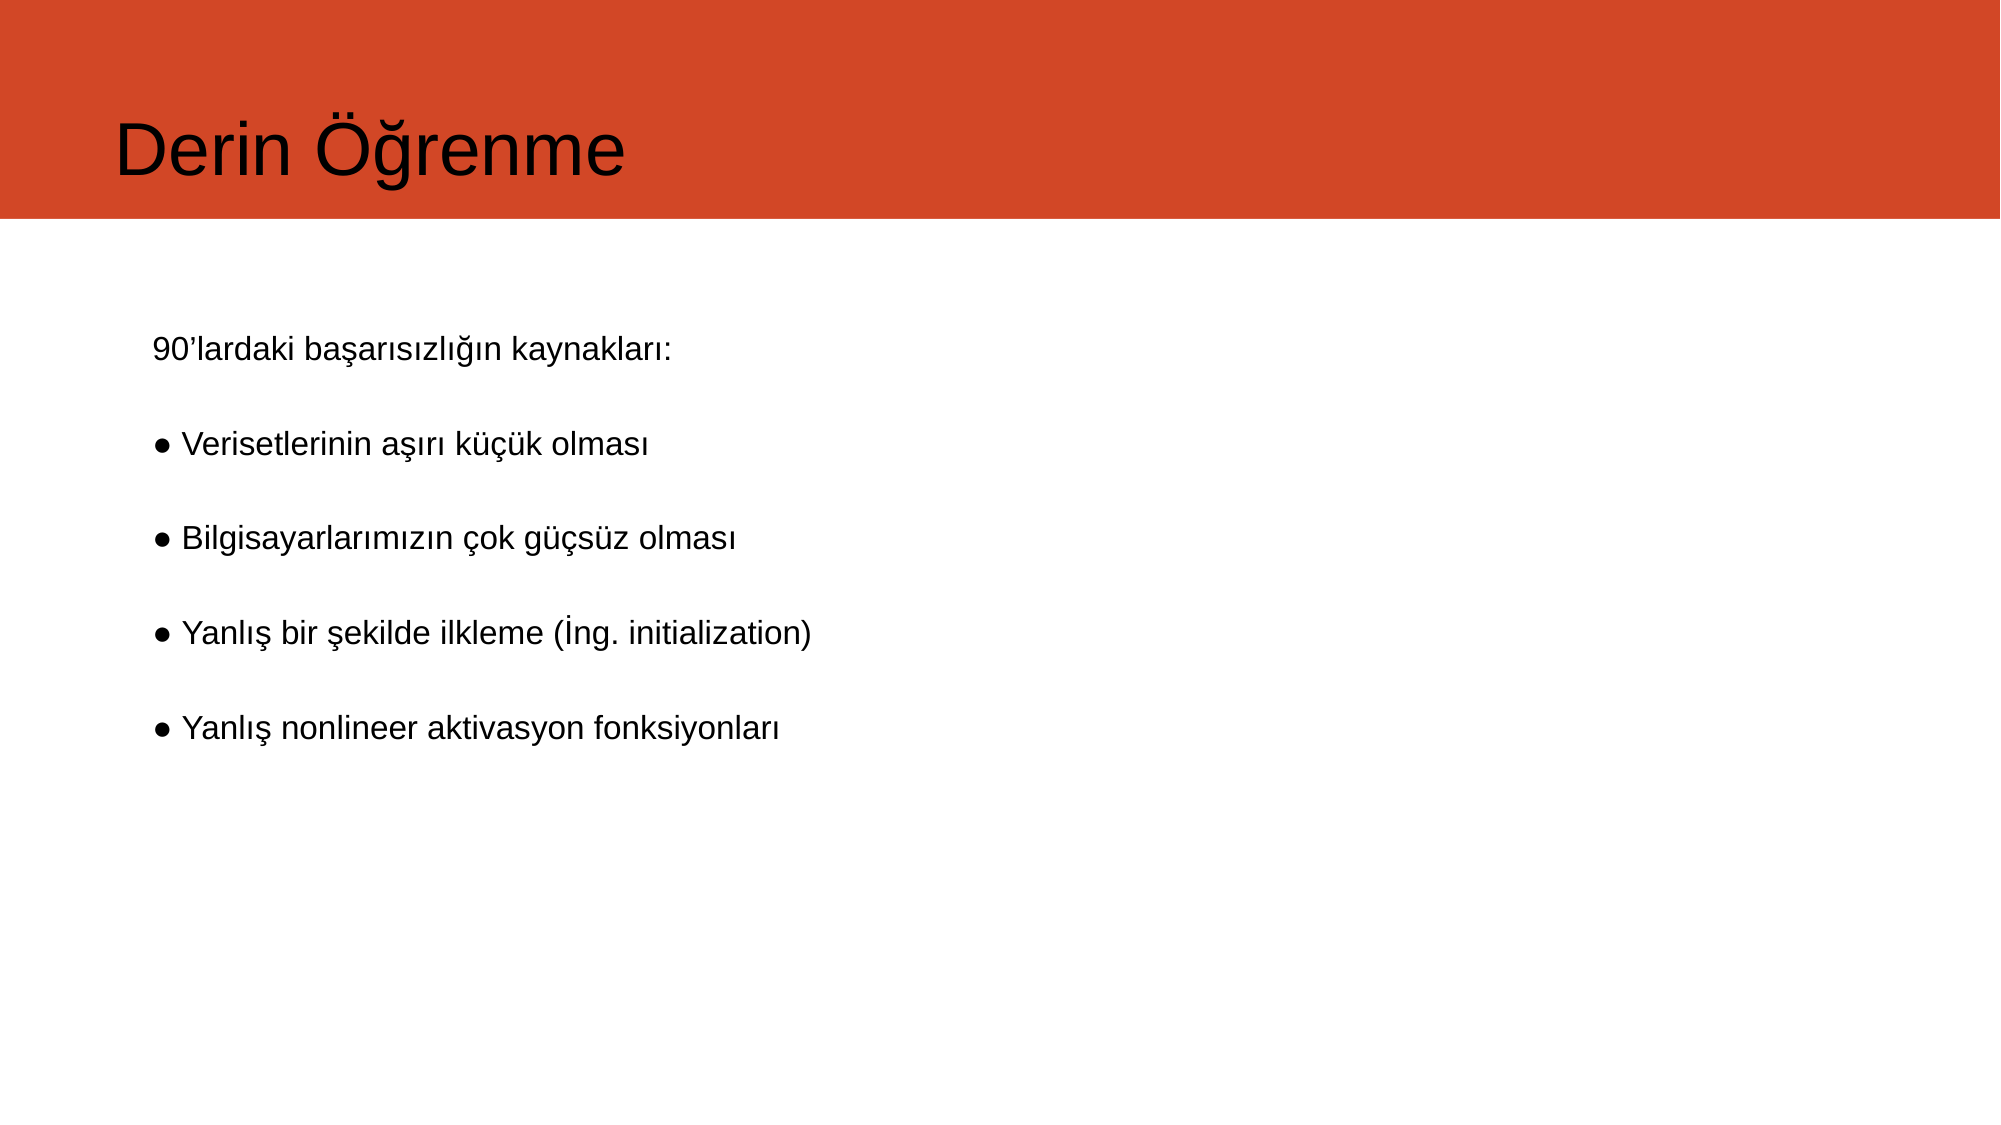

# Derin Öğrenme
90’lardaki başarısızlığın kaynakları:
● Verisetlerinin aşırı küçük olması
● Bilgisayarlarımızın çok güçsüz olması
● Yanlış bir şekilde ilkleme (İng. initialization)
● Yanlış non­lineer aktivasyon fonksiyonları